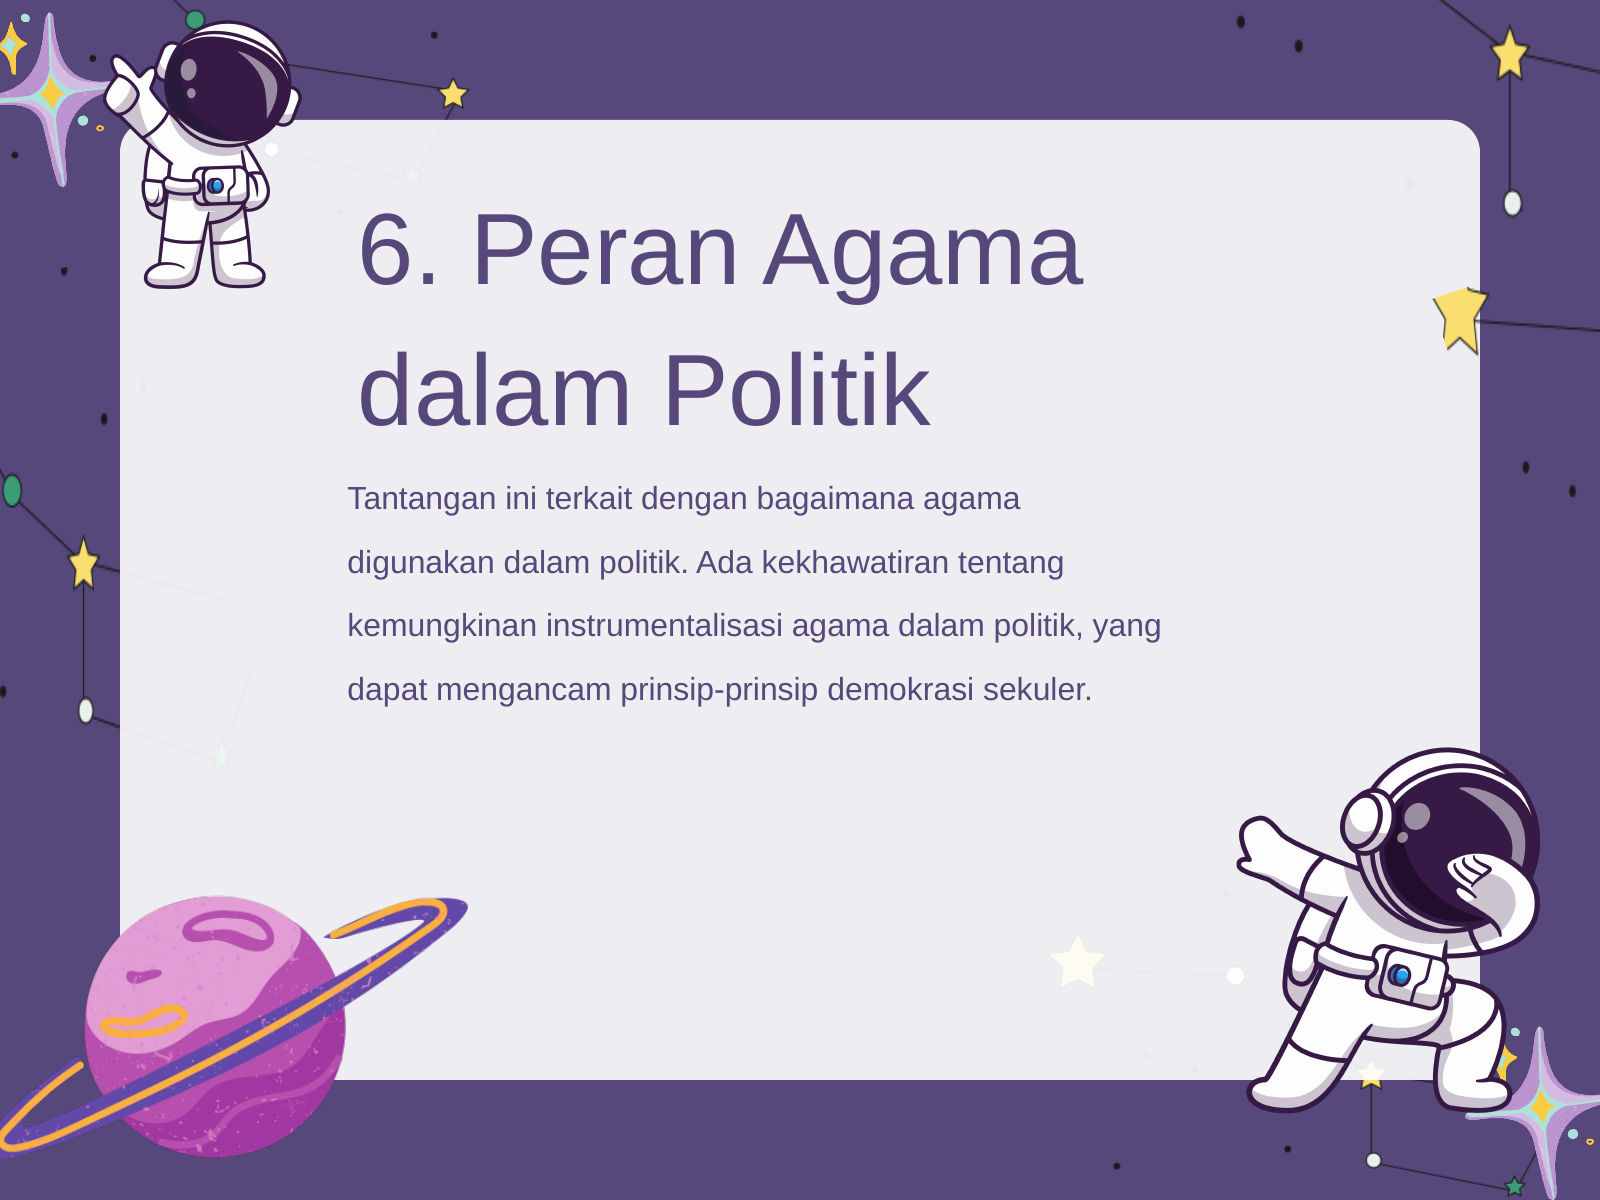

6. Peran Agama dalam Politik

Tantangan ini terkait dengan bagaimana agama digunakan dalam politik. Ada kekhawatiran tentang kemungkinan instrumentalisasi agama dalam politik, yang dapat mengancam prinsip-prinsip demokrasi sekuler.